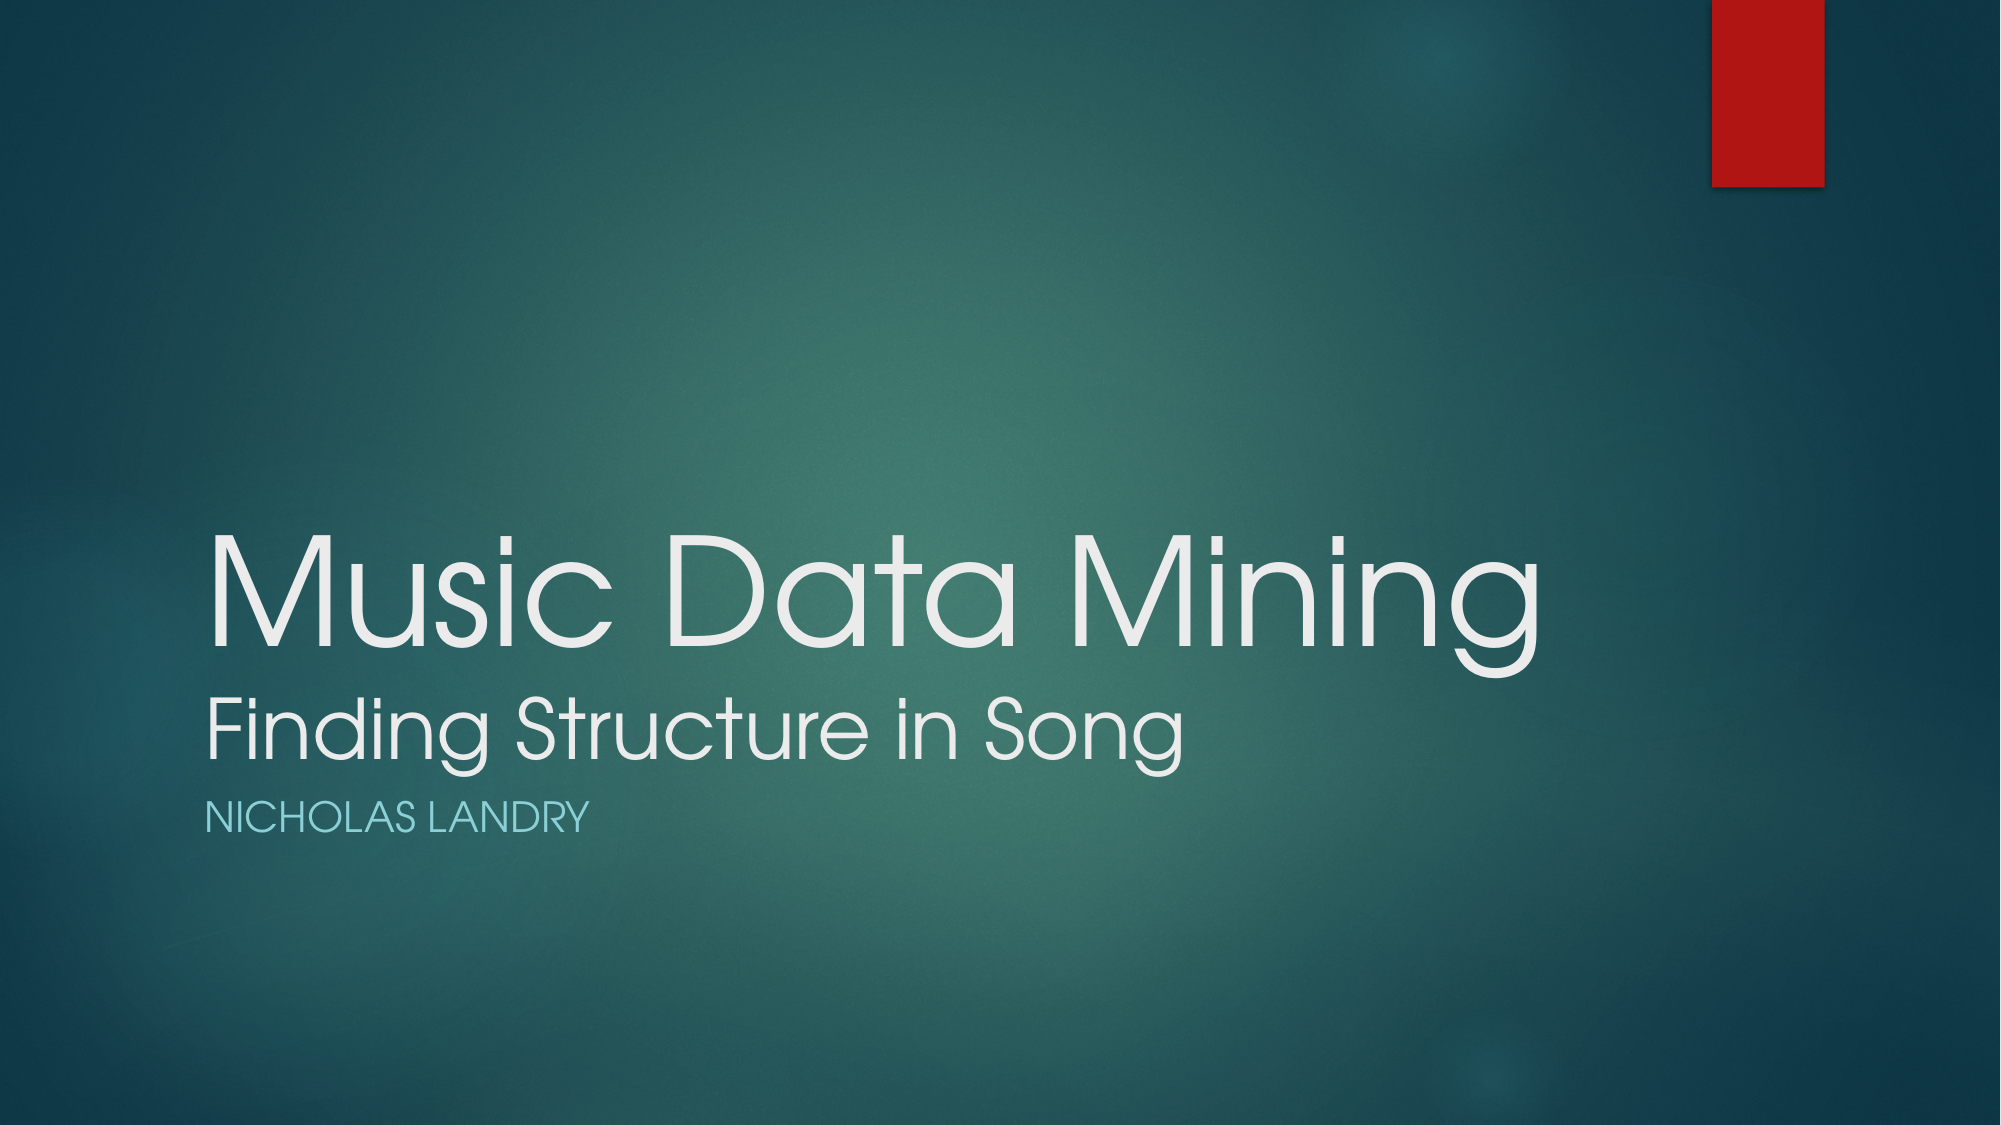

# Music Data Mining Finding Structure in Song
Nicholas Landry